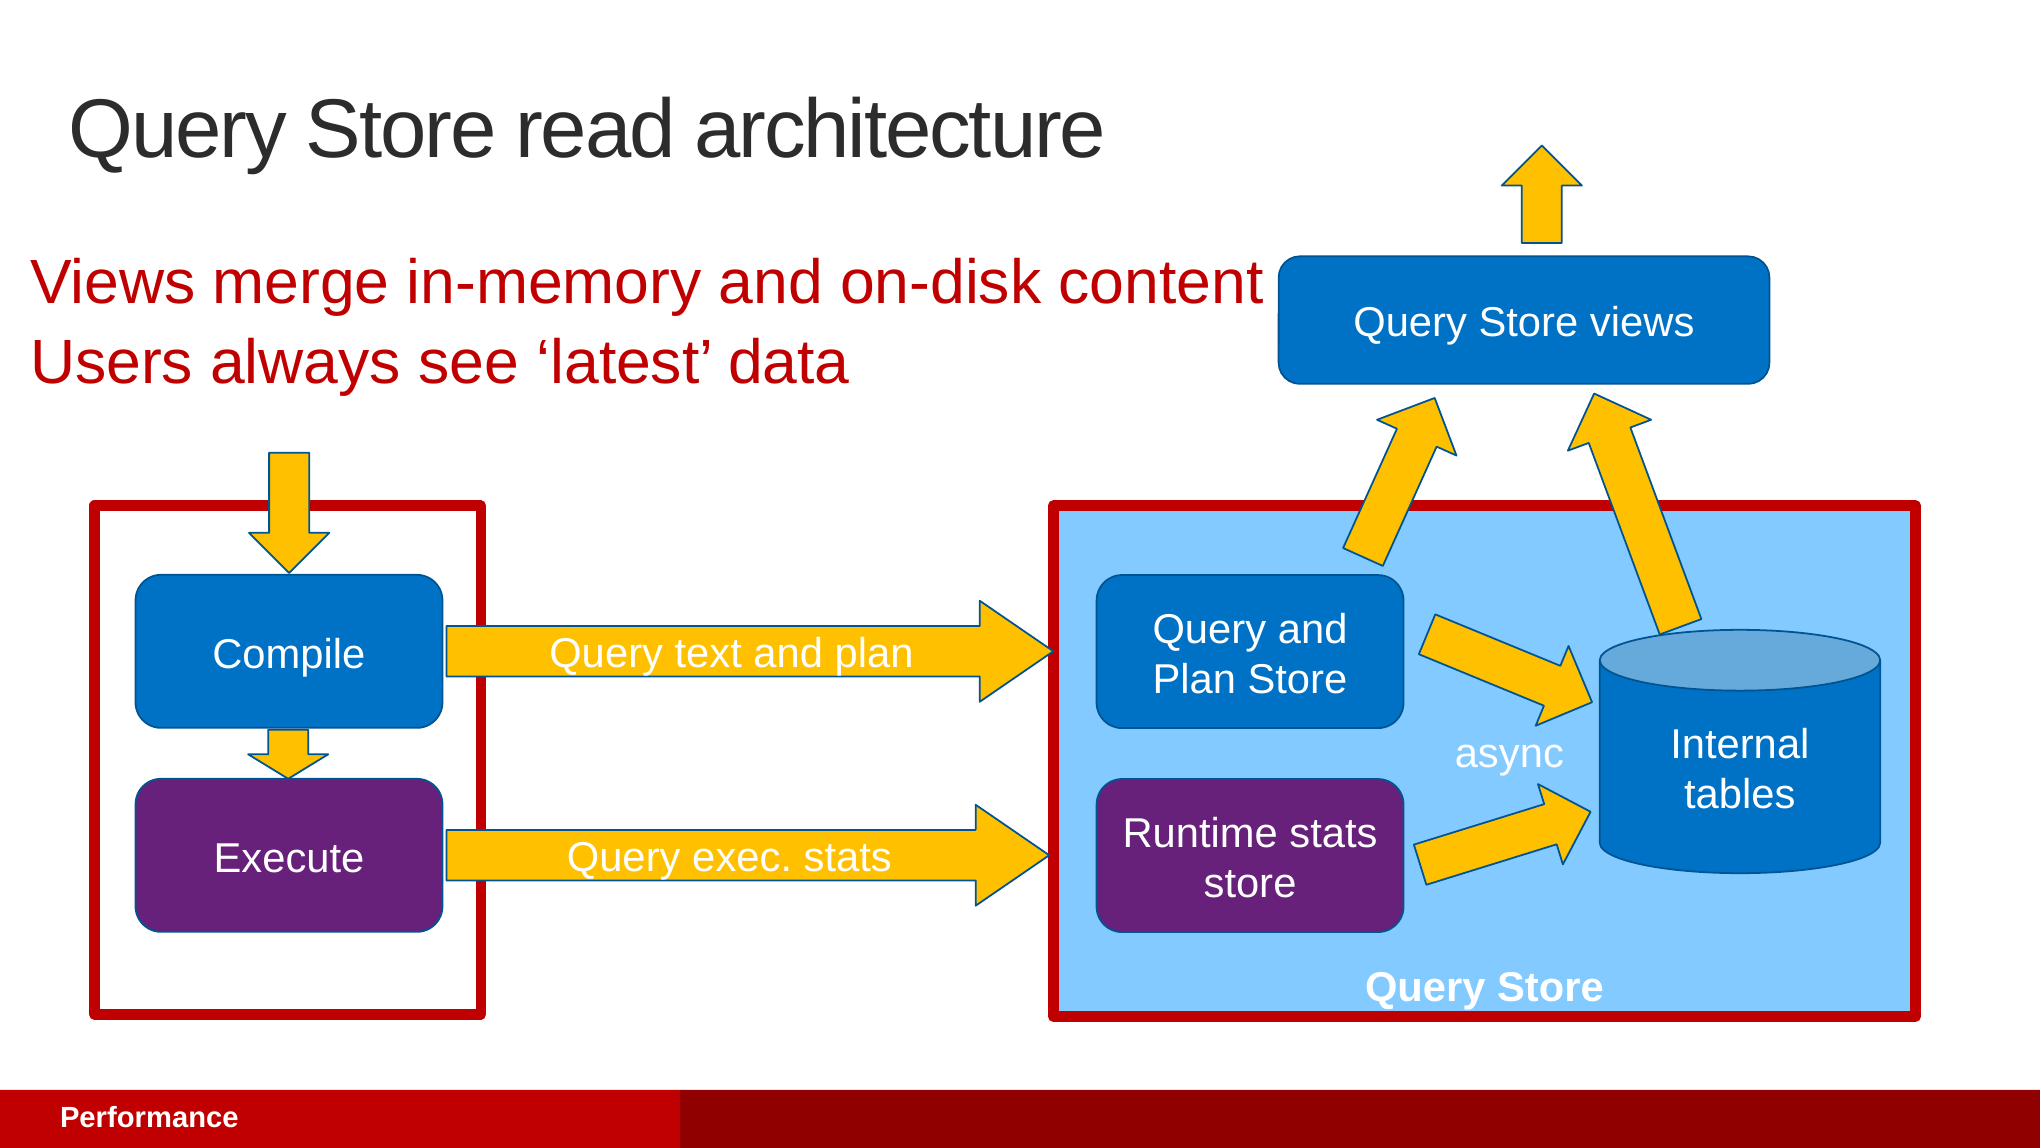

# Query Store read architecture

Views merge in-memory and on-disk content
Users always see ‘latest’ data
Query Store views

Query Execution
Query Store
Compile
Query and Plan Store
Query text and plan

Internal tables
async

Execute
Runtime stats
store

Query exec. stats
Performance